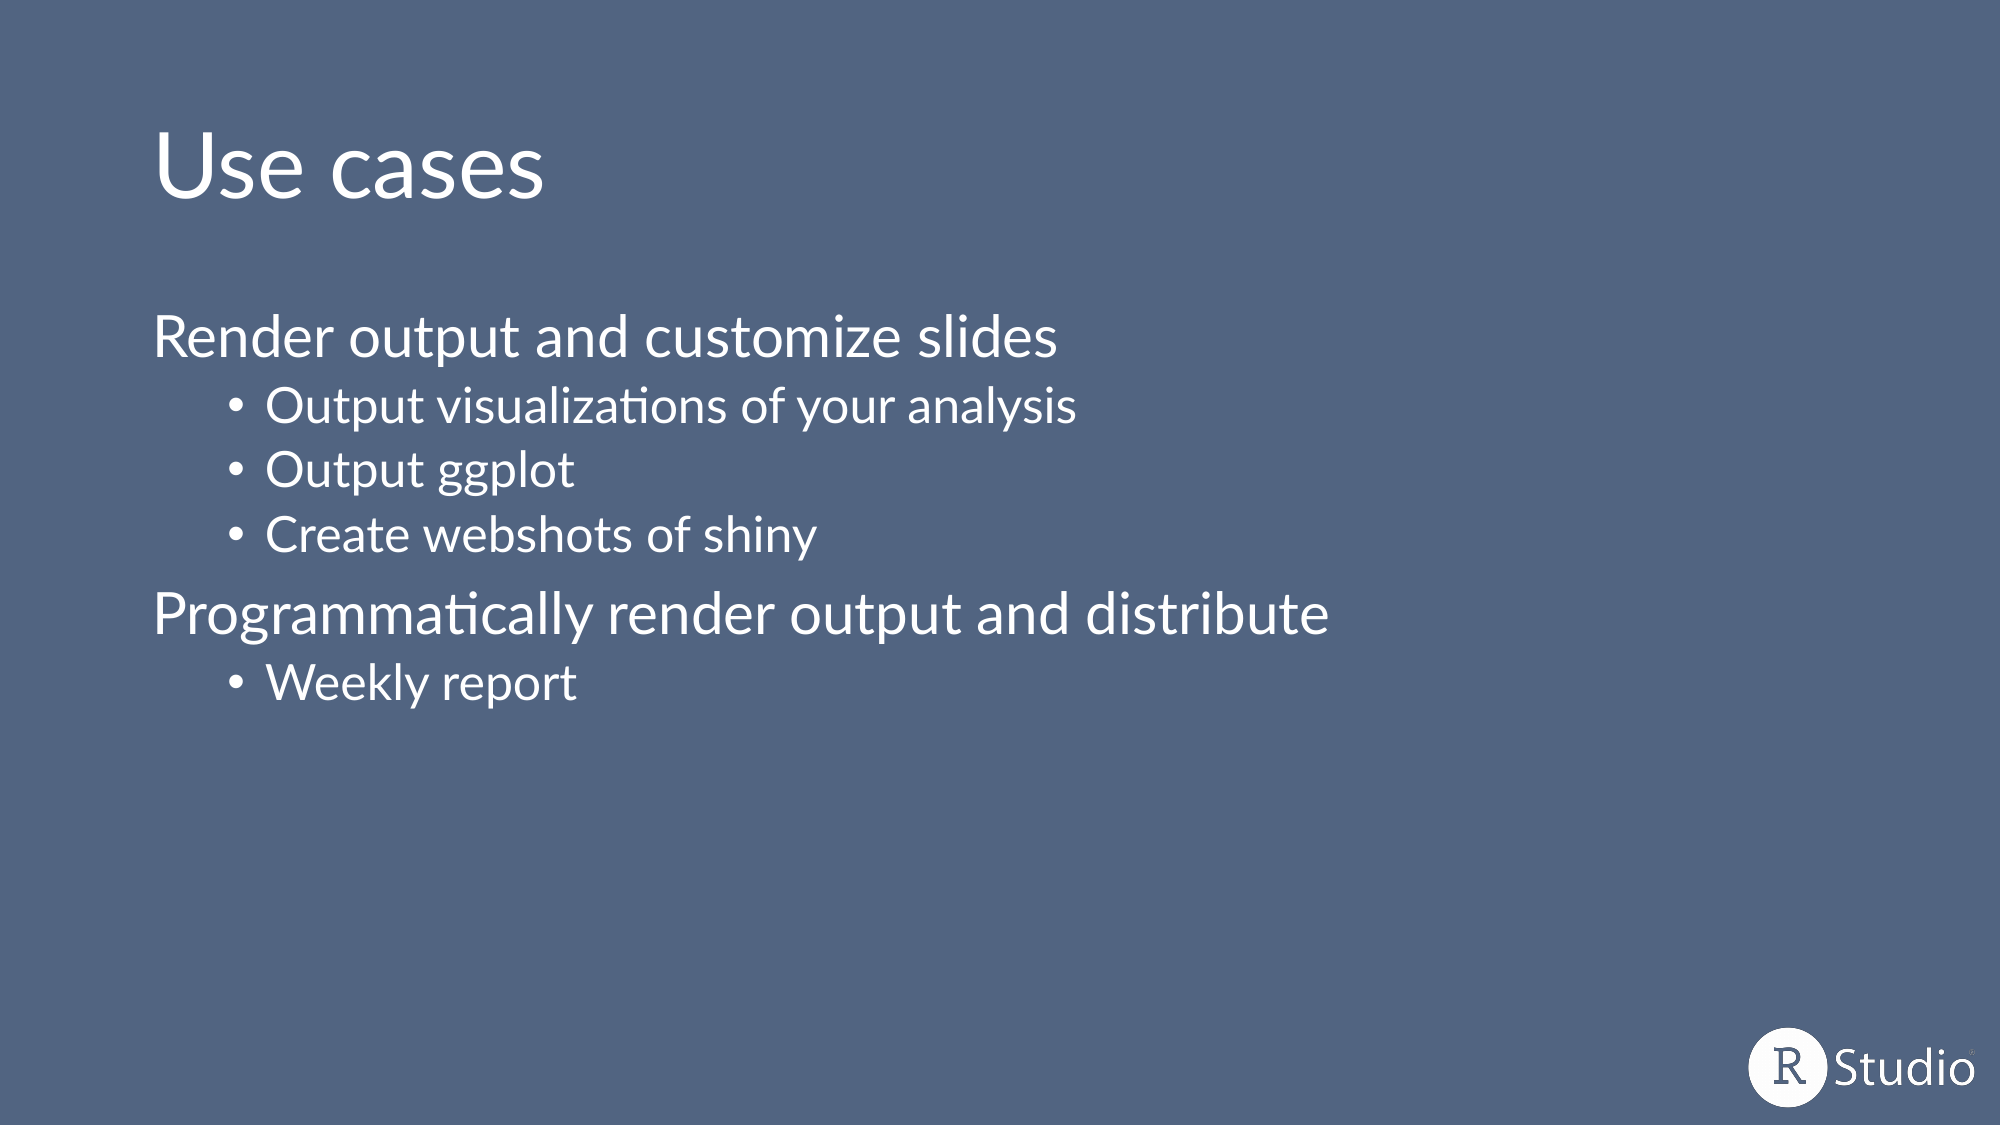

# Use cases
Render output and customize slides
Output visualizations of your analysis
Output ggplot
Create webshots of shiny
Programmatically render output and distribute
Weekly report